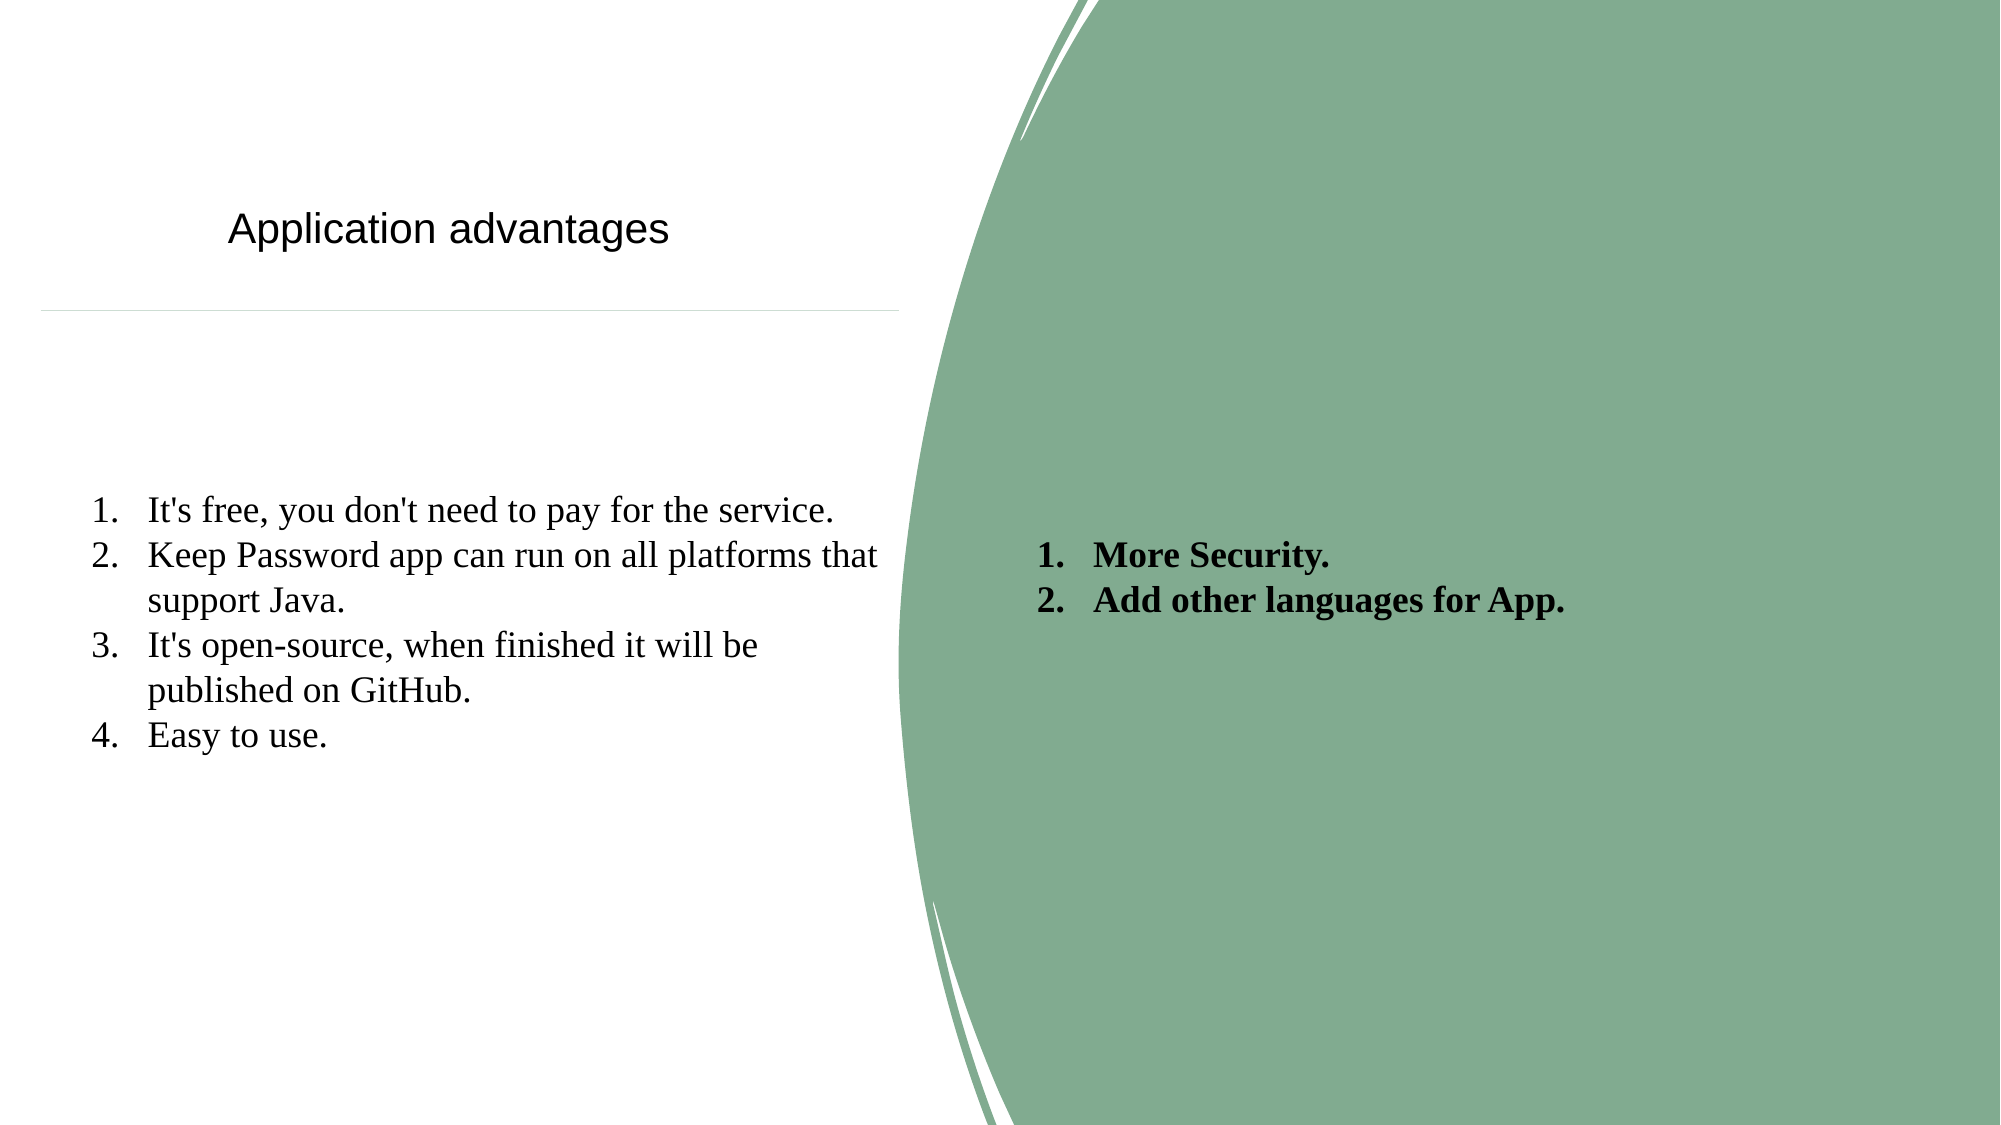

# Application advantages
It's free, you don't need to pay for the service.
Keep Password app can run on all platforms that support Java.
It's open-source, when finished it will be published on GitHub.
Easy to use.

More Security.
Add other languages for App.